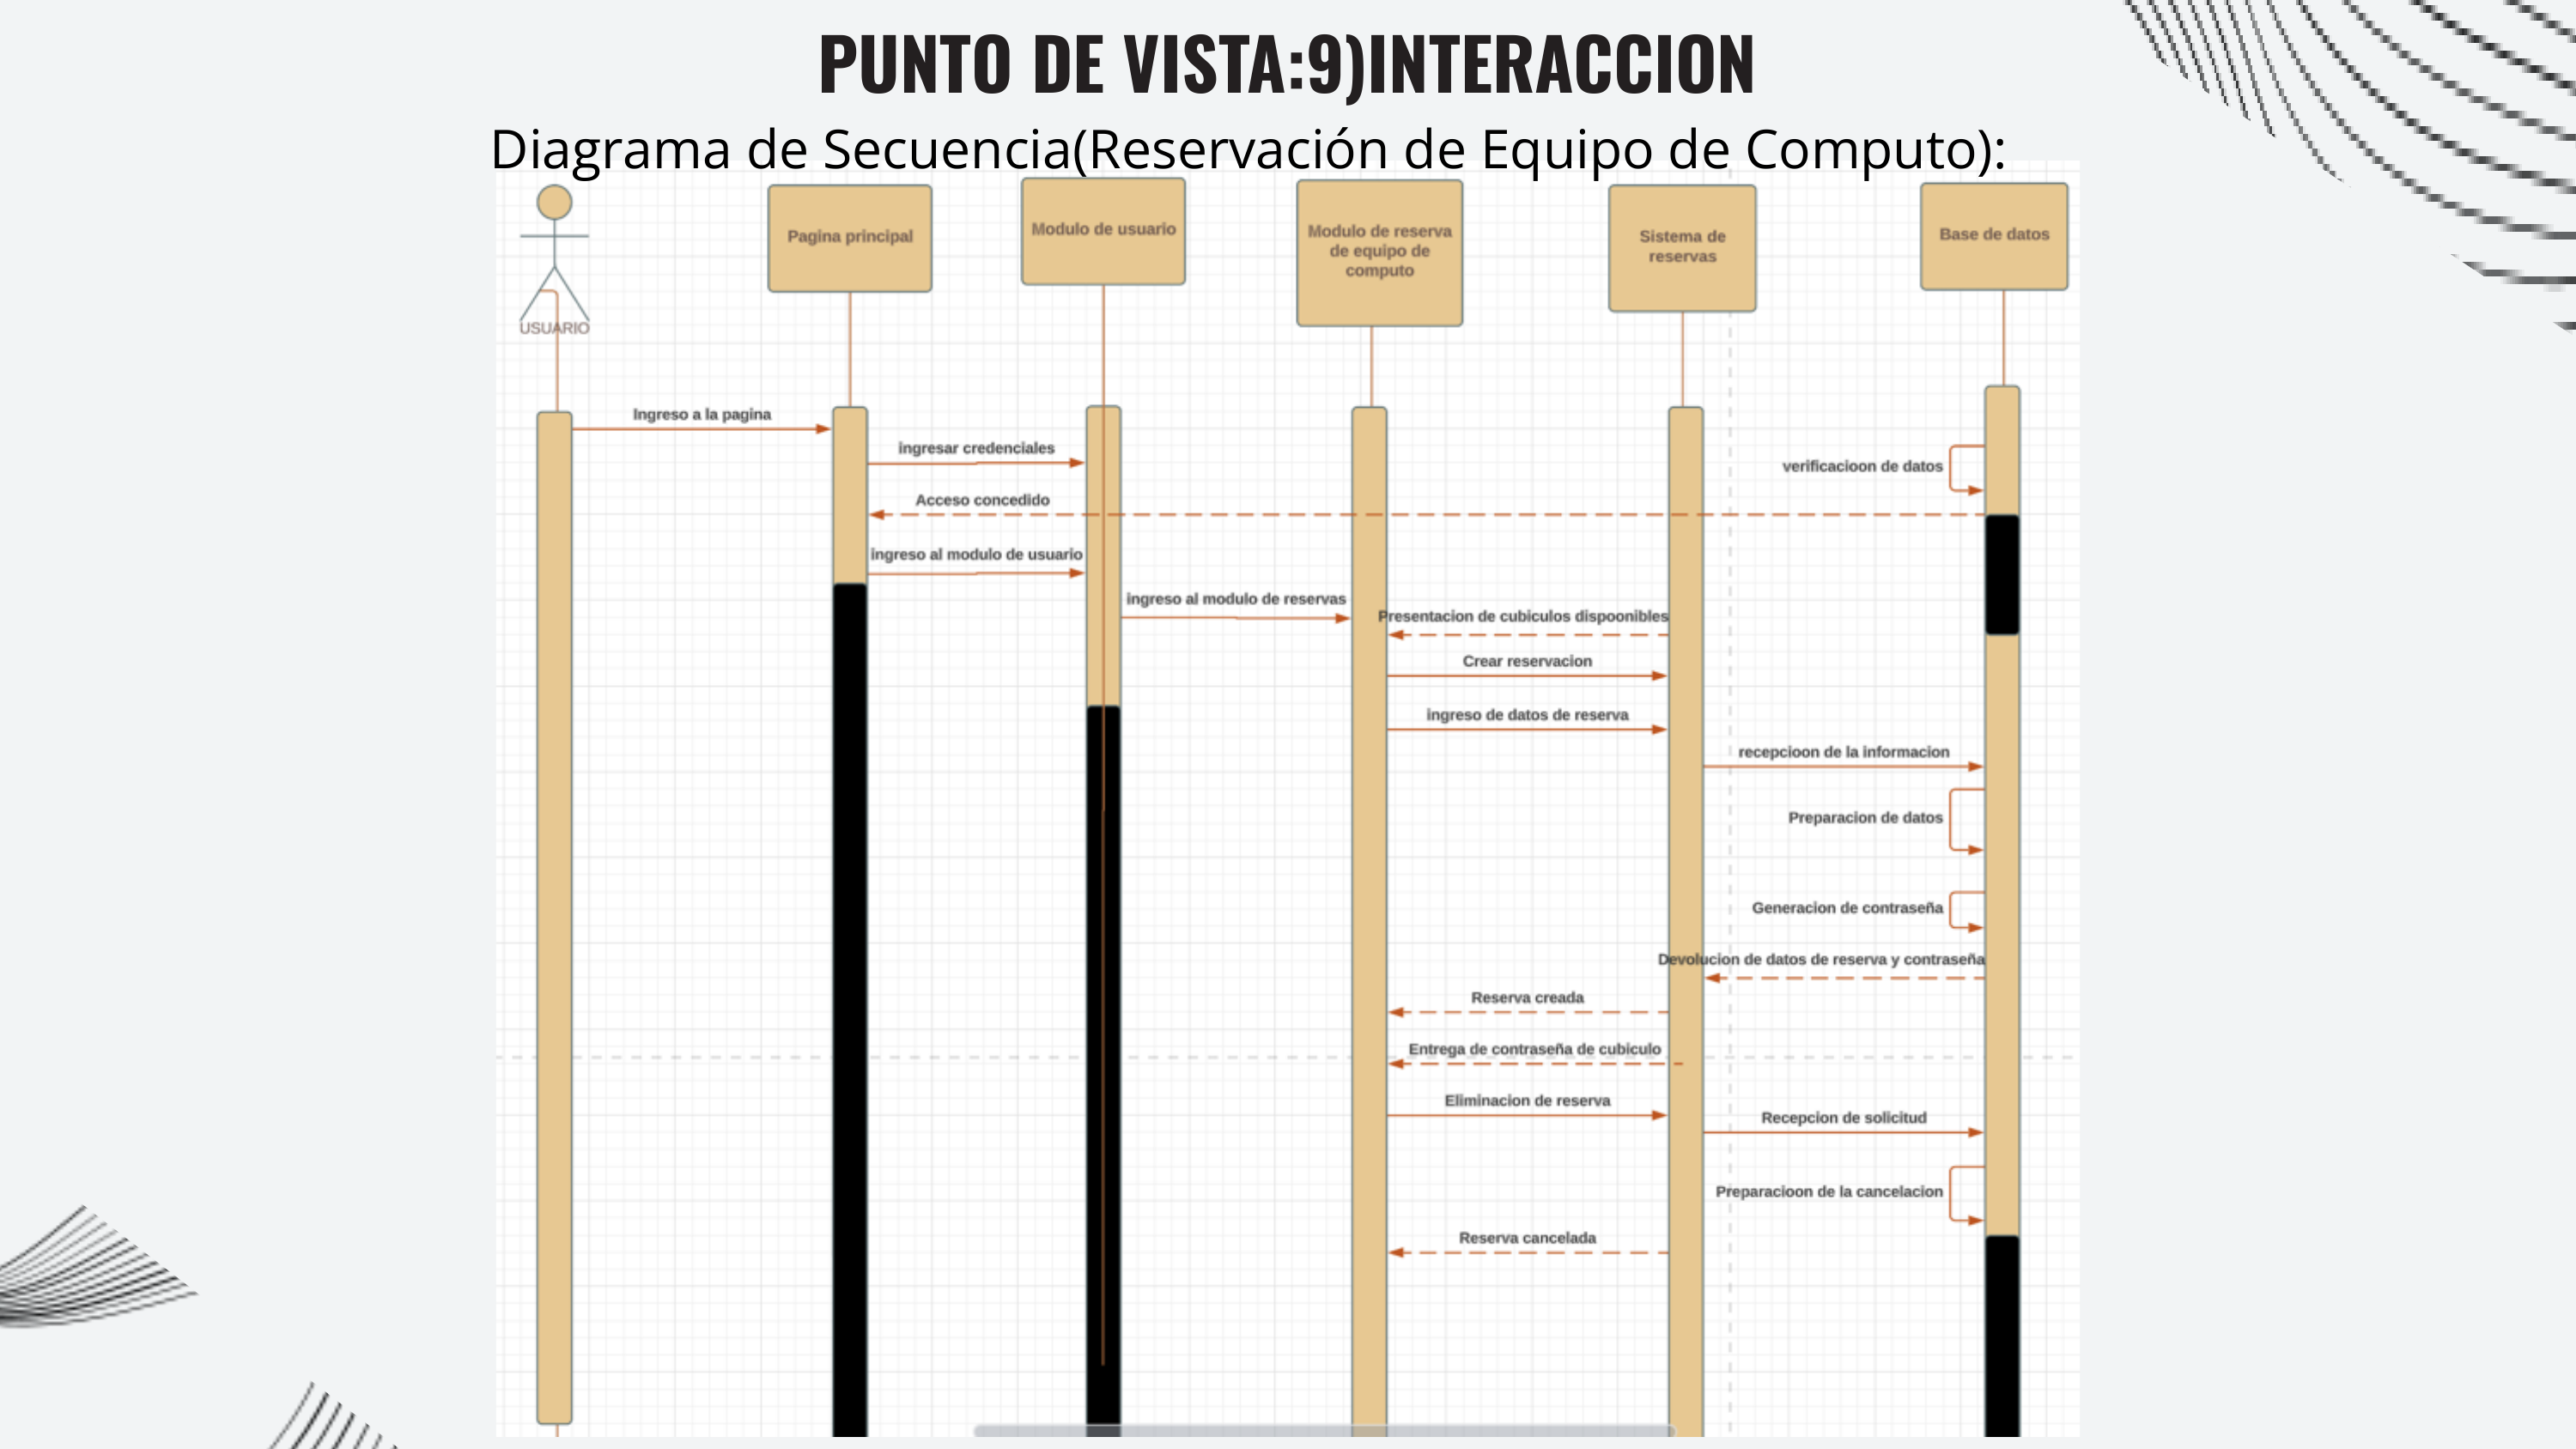

PUNTO DE VISTA:9)INTERACCION
Diagrama de Secuencia(Reservación de Equipo de Computo):